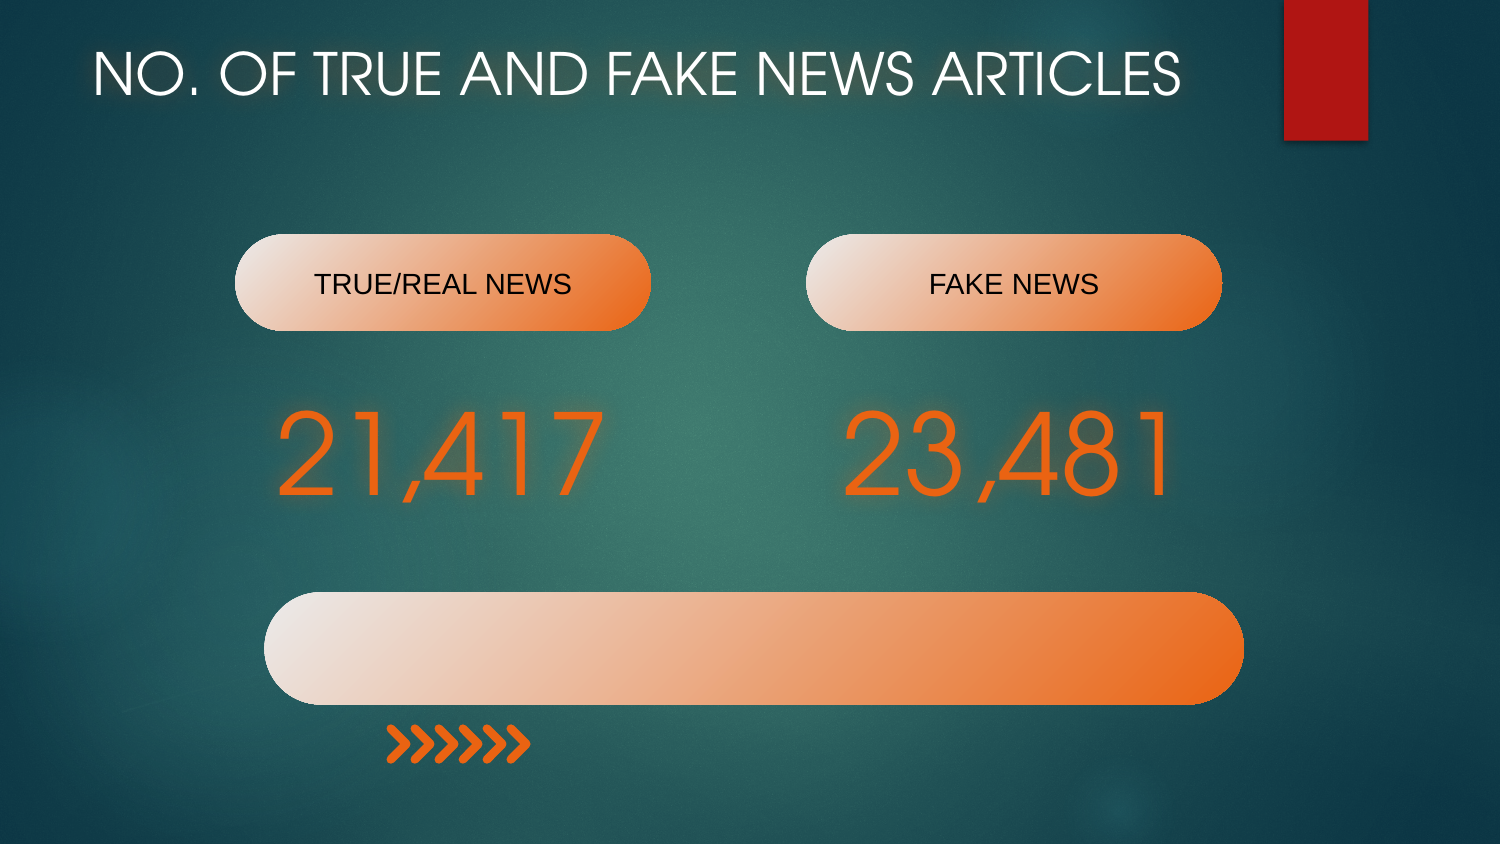

NO. OF TRUE AND FAKE NEWS ARTICLES
FAKE NEWS
TRUE/REAL NEWS
23,481
# 21,417